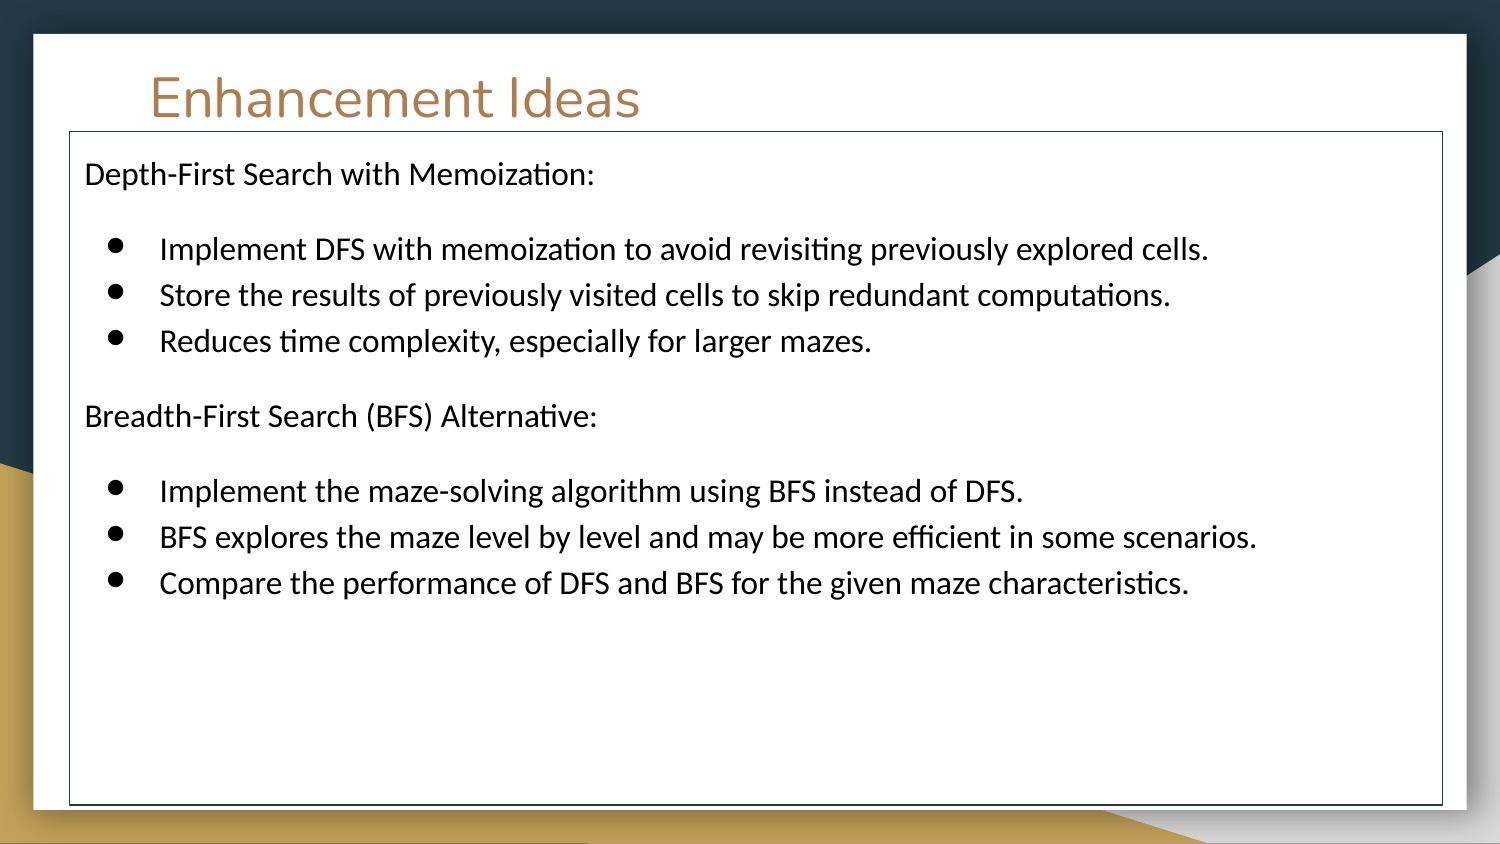

# Enhancement Ideas
Depth-First Search with Memoization:
Implement DFS with memoization to avoid revisiting previously explored cells.
Store the results of previously visited cells to skip redundant computations.
Reduces time complexity, especially for larger mazes.
Breadth-First Search (BFS) Alternative:
Implement the maze-solving algorithm using BFS instead of DFS.
BFS explores the maze level by level and may be more efficient in some scenarios.
Compare the performance of DFS and BFS for the given maze characteristics.